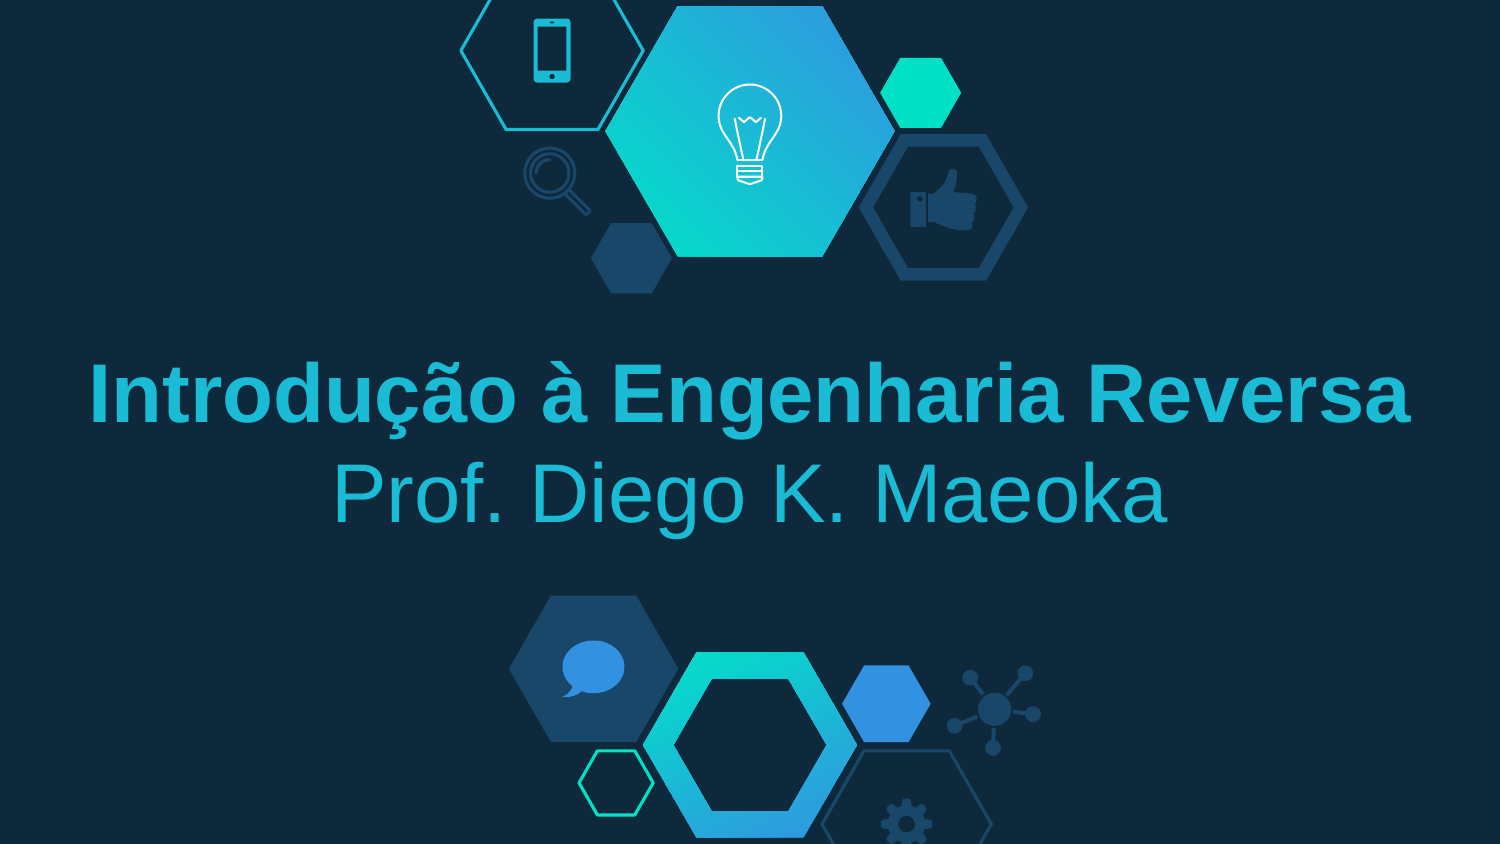

# Introdução à Engenharia Reversa Prof. Diego K. Maeoka